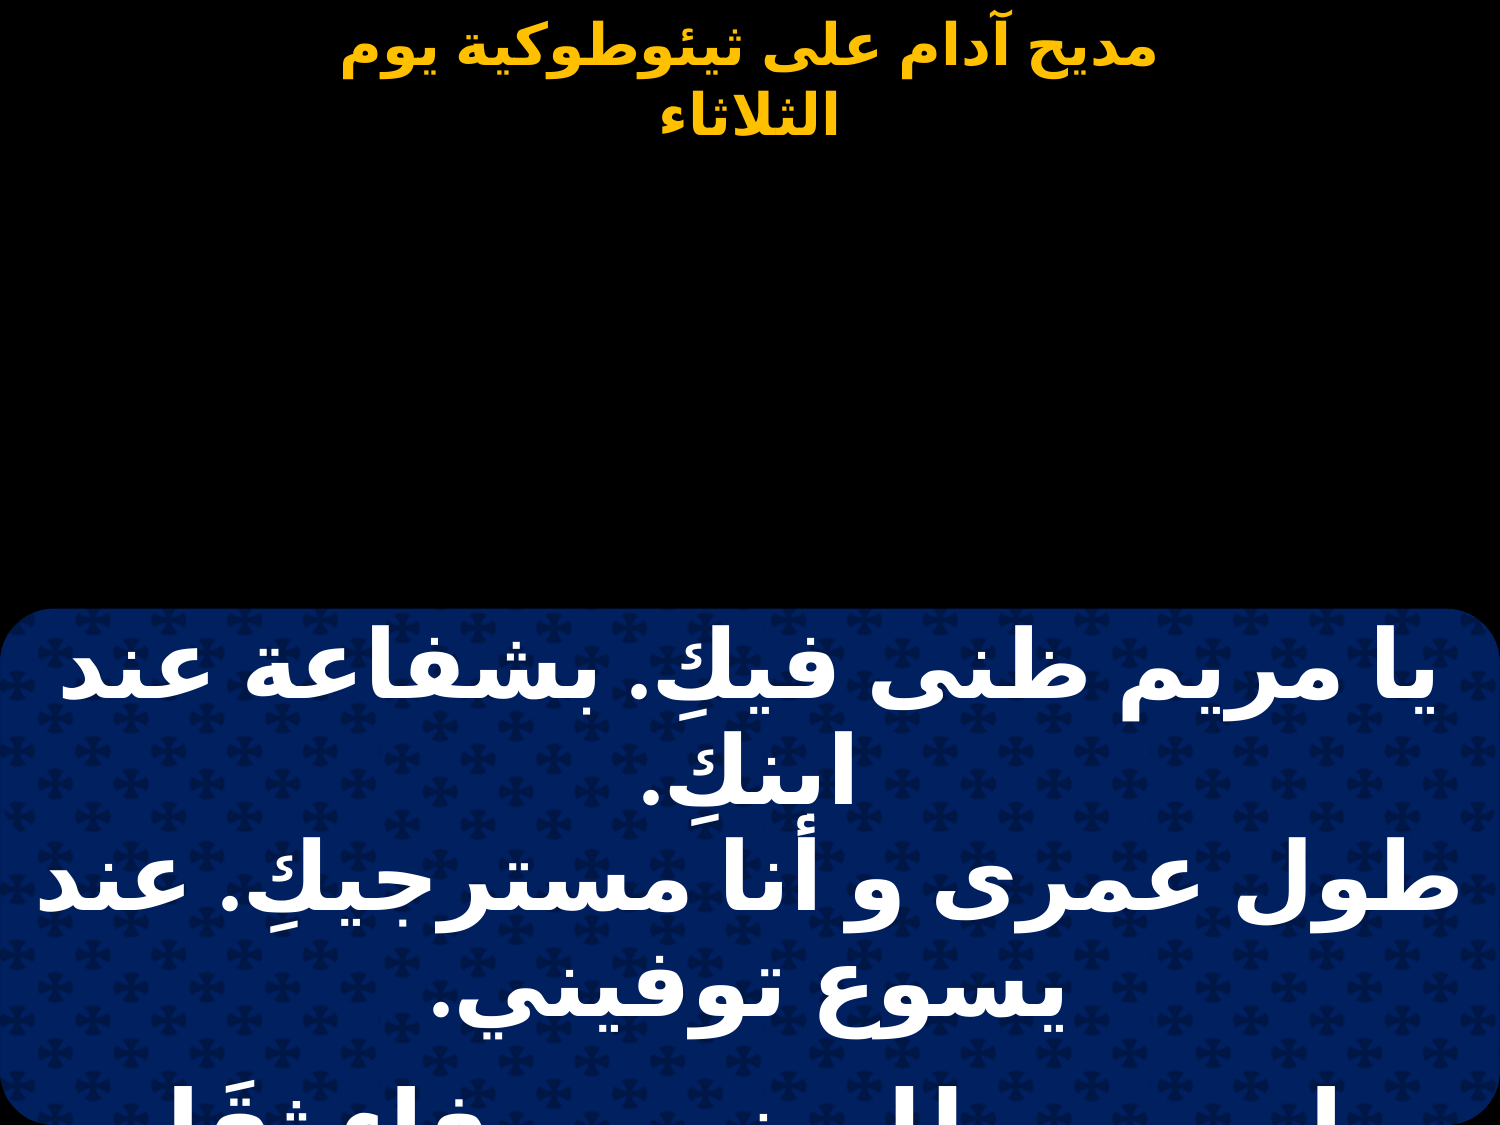

#
| يا مريم ظنى فيكِ. بشفاعة عند ابنكِ. طول عمرى و أنا مسترجيكِ. عند يسوع توفيني. |
| --- |
|  |
| يا مريم طلبونى. بوفاء ثِقَل ديونى. وأنتِ طب عيونى. بصلاتك جيرينى. |